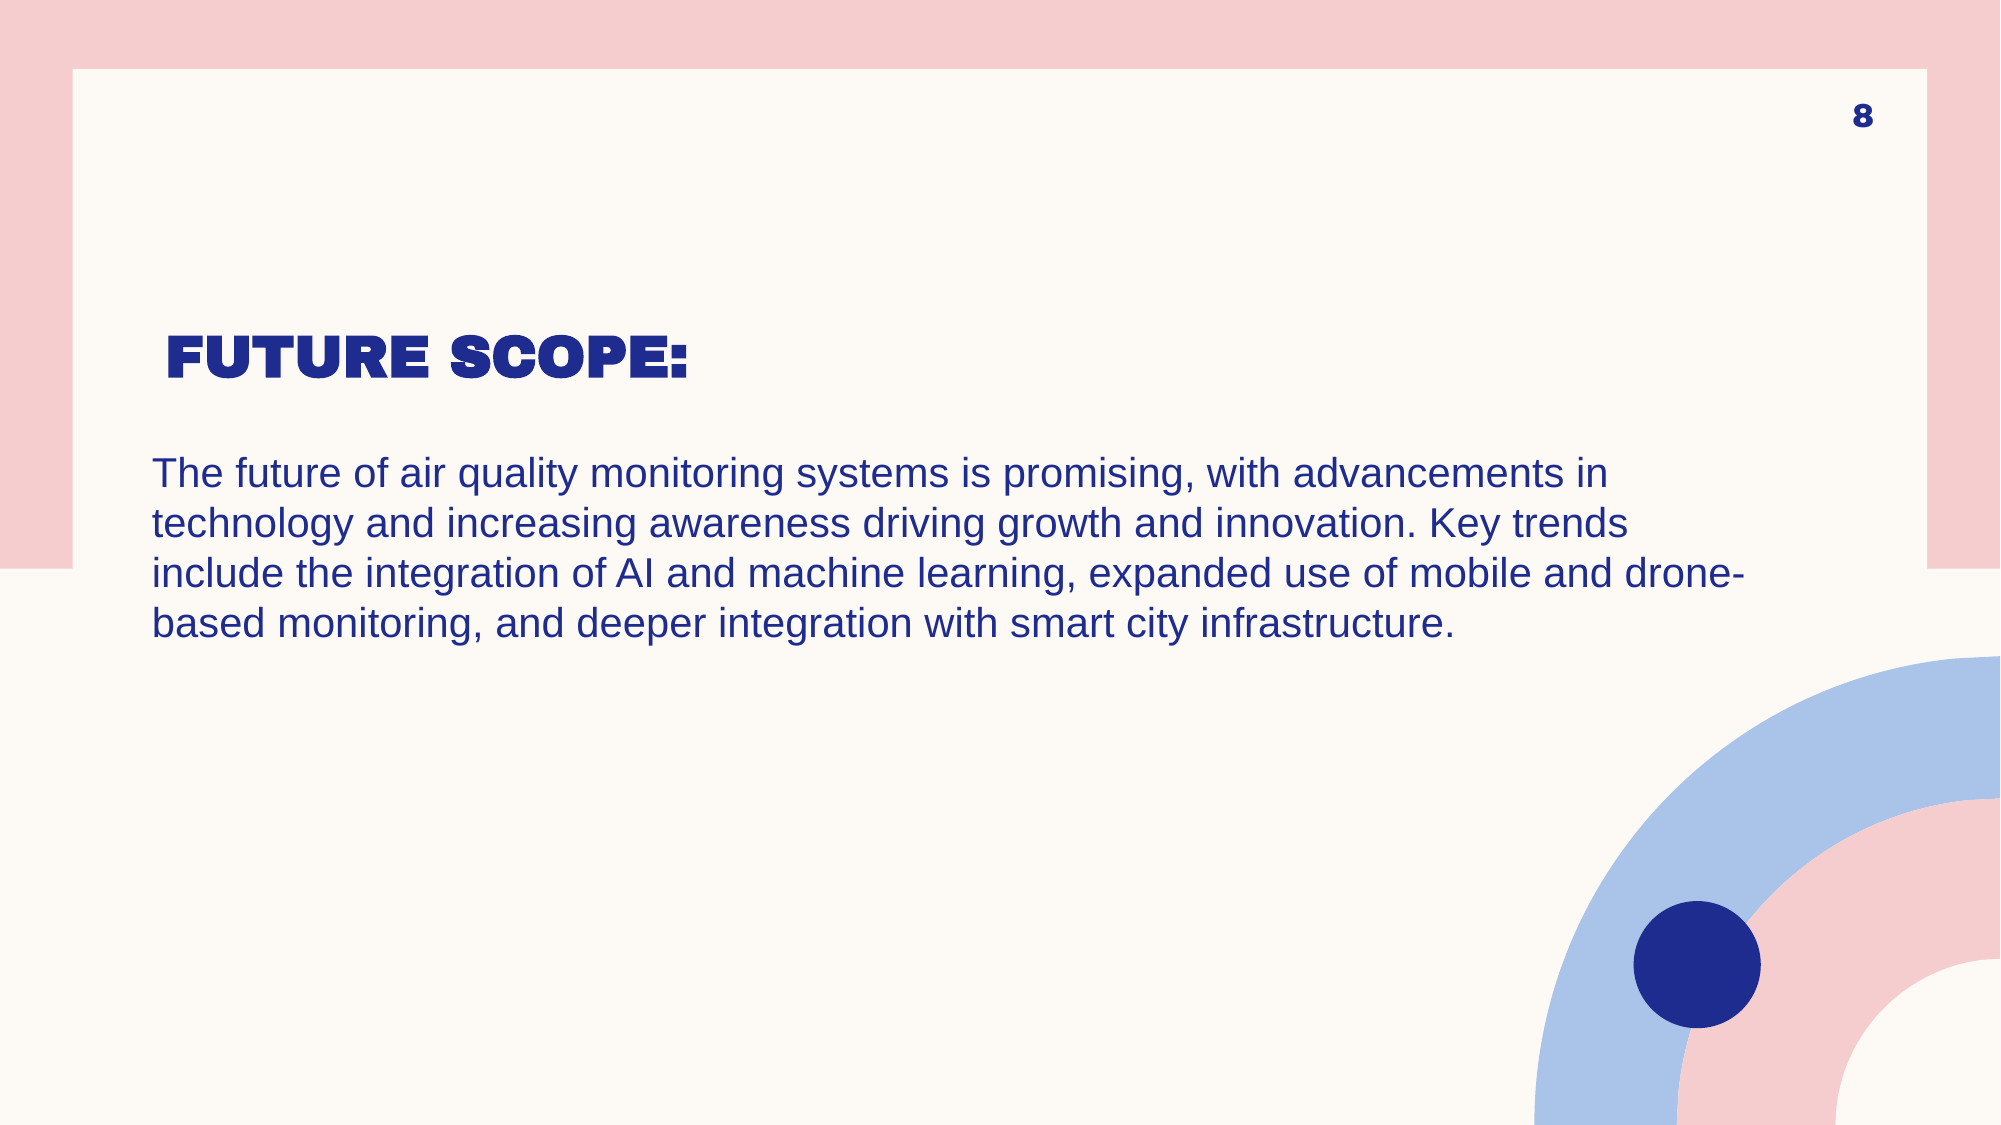

8
# Future scope:
The future of air quality monitoring systems is promising, with advancements in technology and increasing awareness driving growth and innovation. Key trends include the integration of AI and machine learning, expanded use of mobile and drone-based monitoring, and deeper integration with smart city infrastructure.